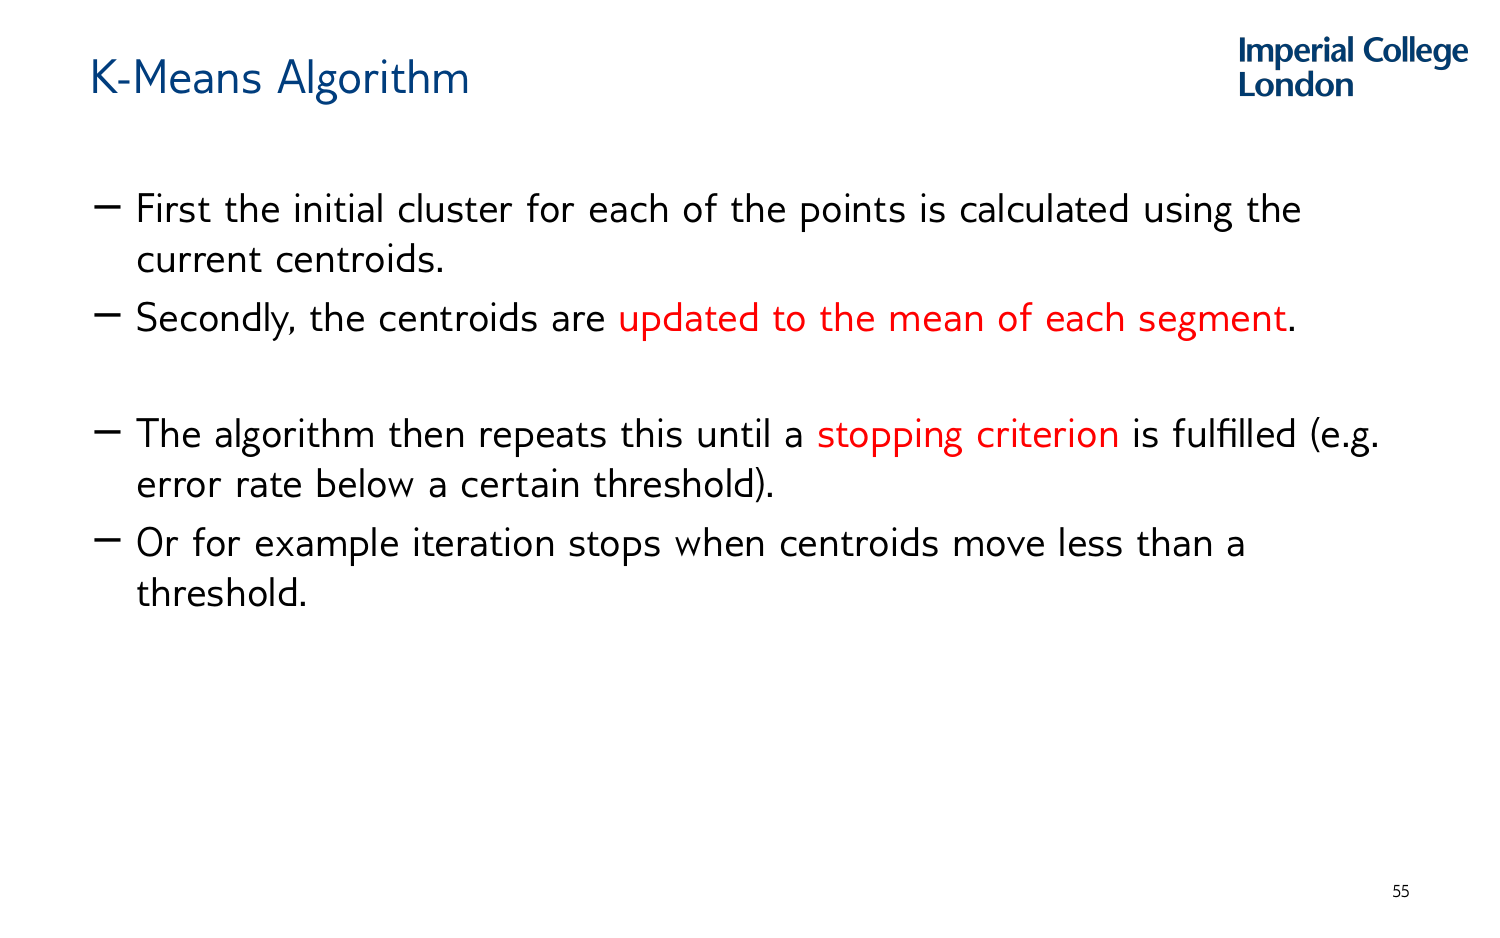

# K-Means Algorithm
First the initial cluster for each of the points is calculated using the current centroids.
Secondly, the centroids are updated to the mean of each segment.

The algorithm then repeats this until a stopping criterion is fulfilled (e.g. error rate below a certain threshold).
Or for example iteration stops when centroids move less than a threshold.
55